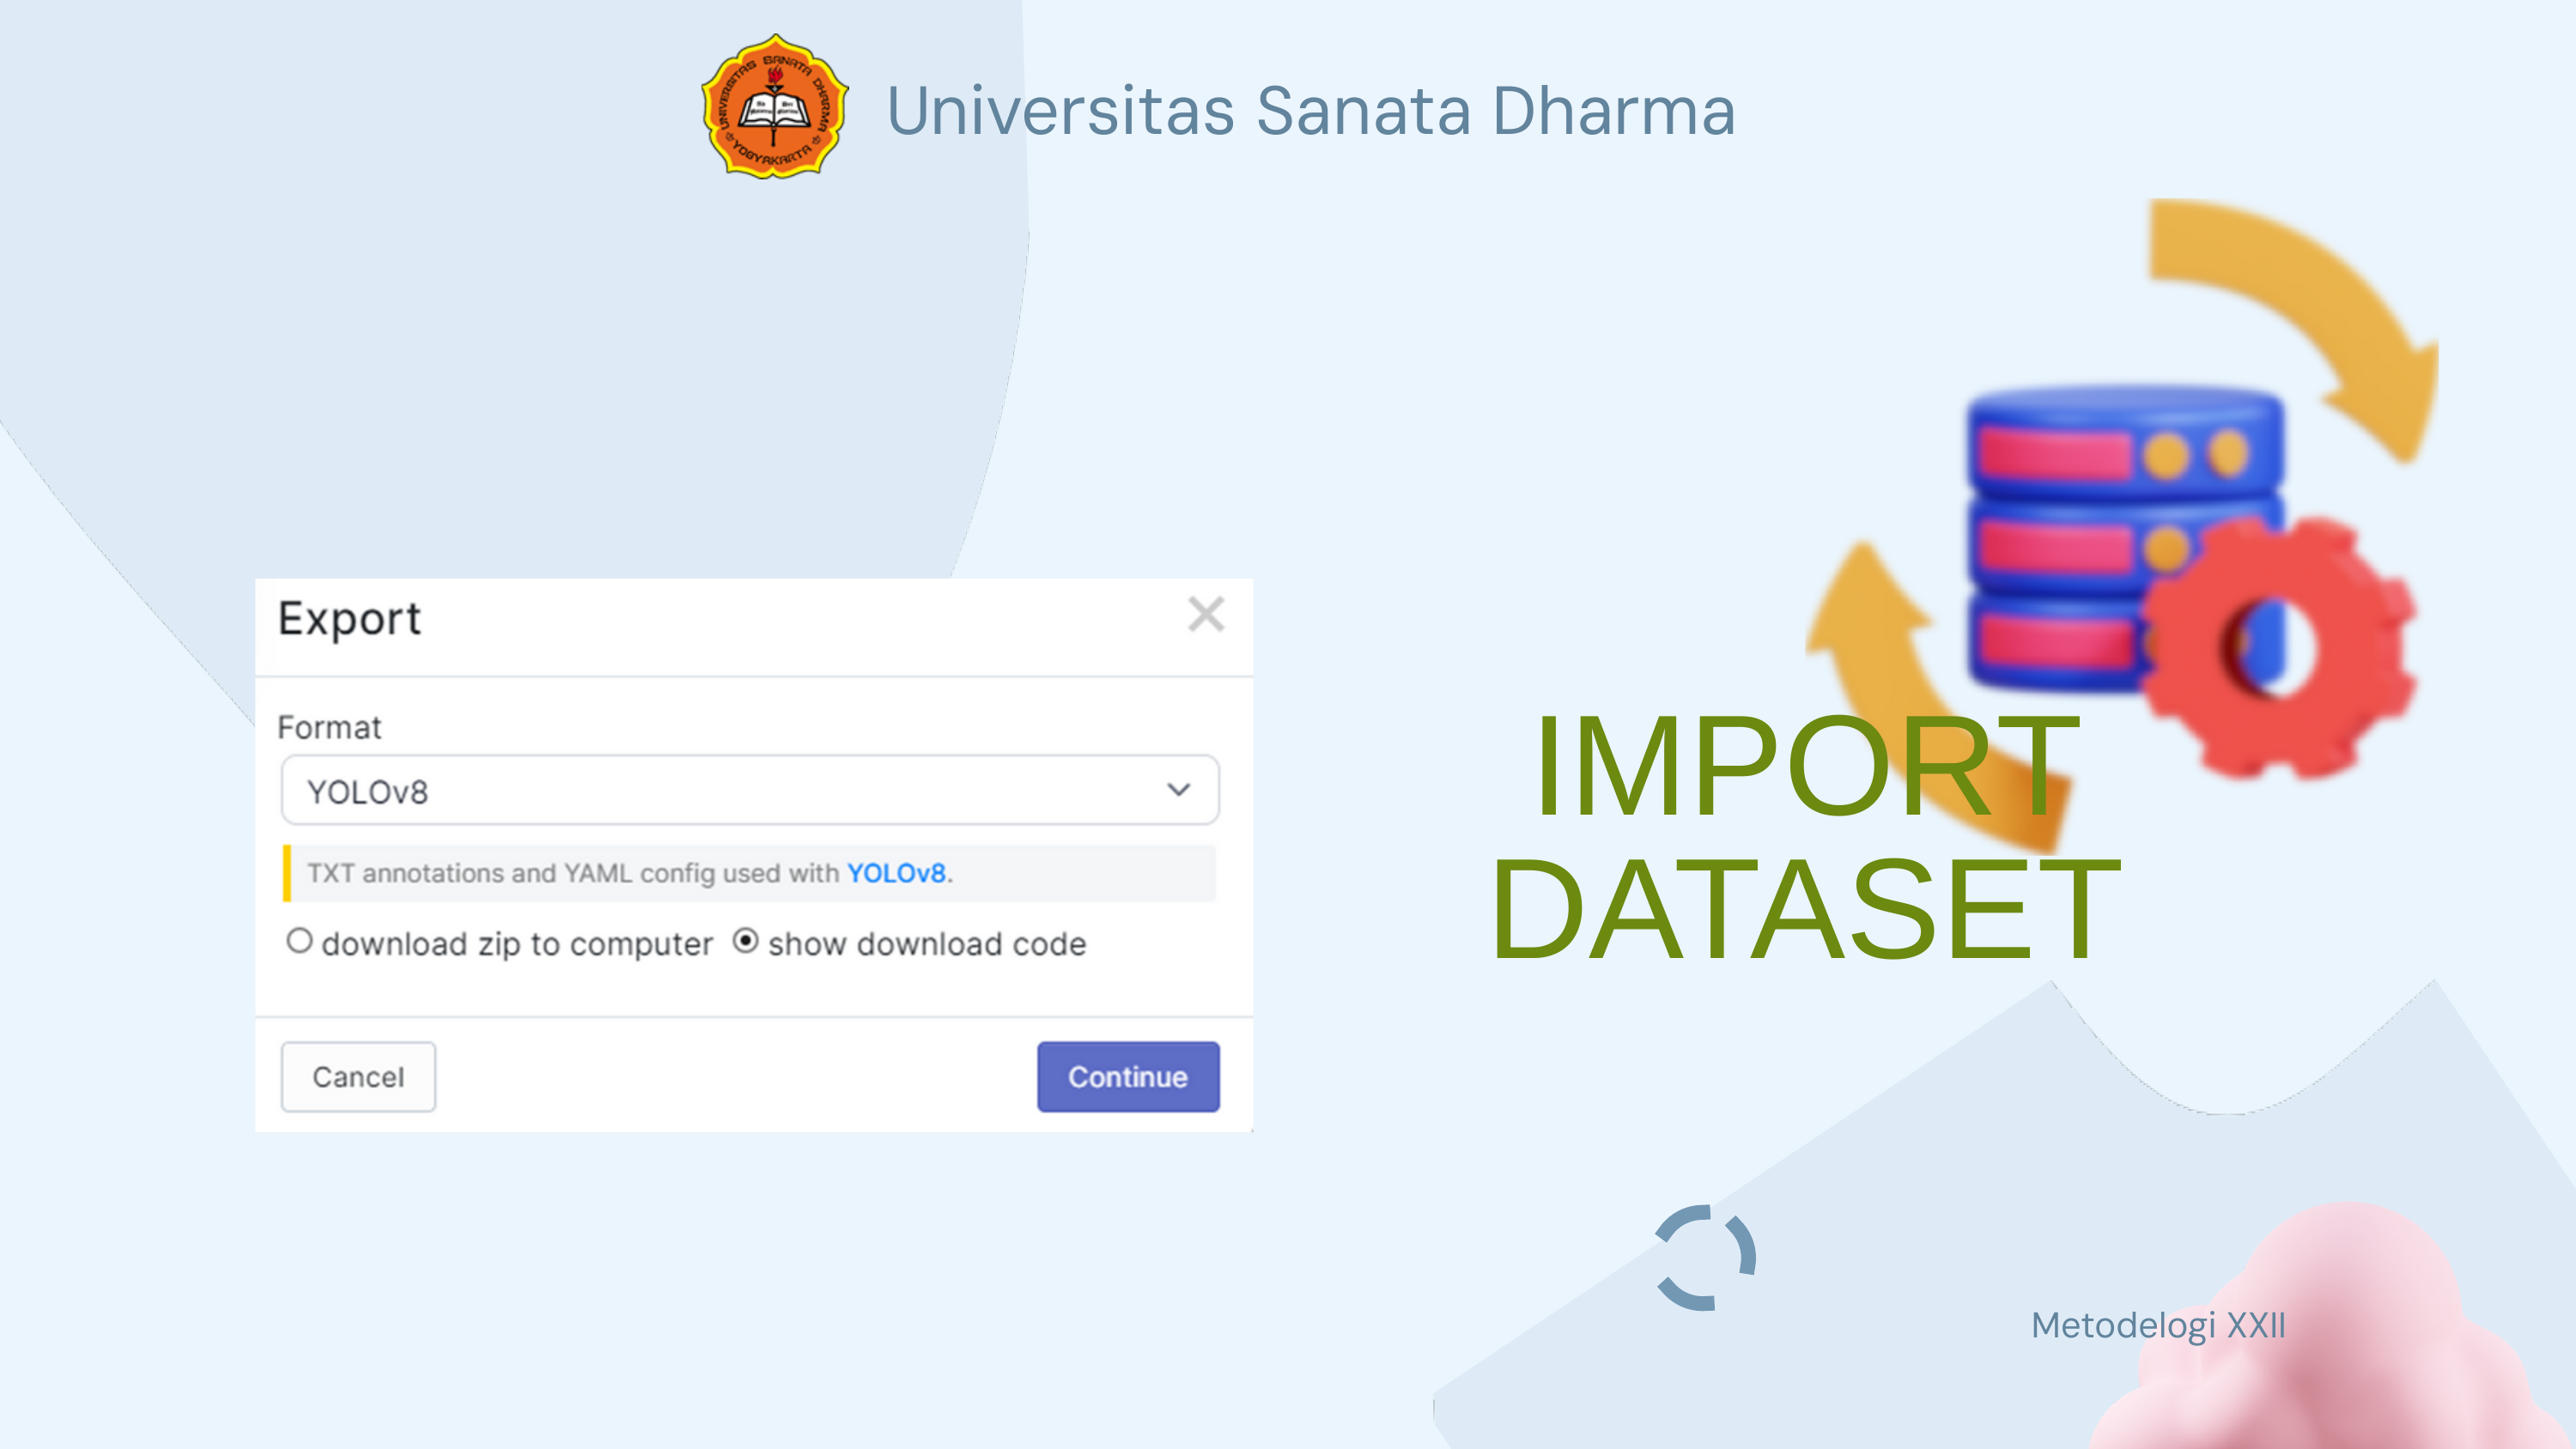

Universitas Sanata Dharma

IMPORT DATASET

Metodelogi XXII